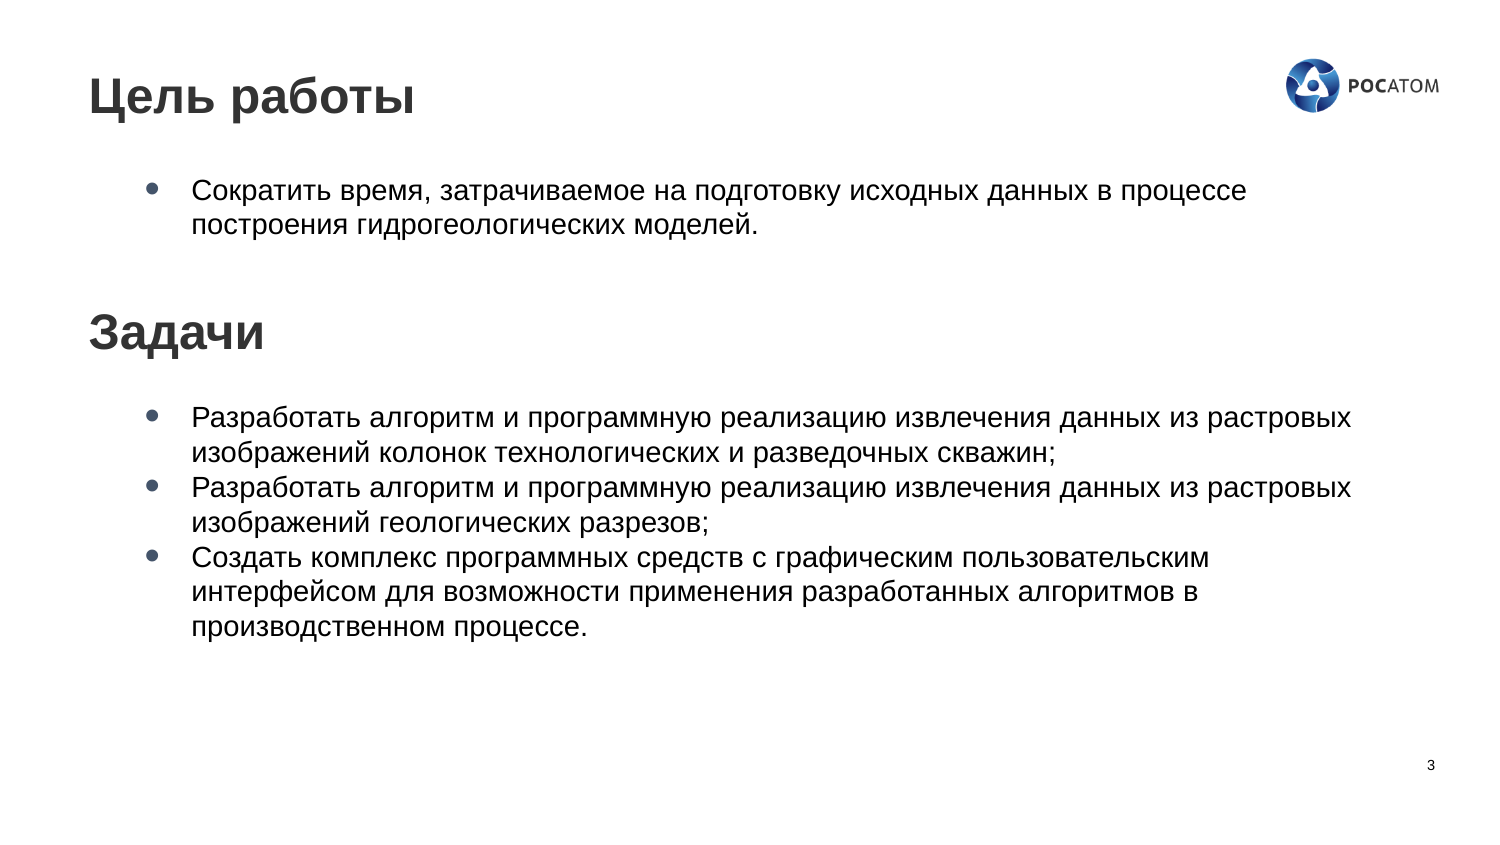

# Цель работы
Сократить время, затрачиваемое на подготовку исходных данных в процессе построения гидрогеологических моделей.
Задачи
Разработать алгоритм и программную реализацию извлечения данных из растровых изображений колонок технологических и разведочных скважин;
Разработать алгоритм и программную реализацию извлечения данных из растровых изображений геологических разрезов;
Создать комплекс программных средств с графическим пользовательским интерфейсом для возможности применения разработанных алгоритмов в производственном процессе.